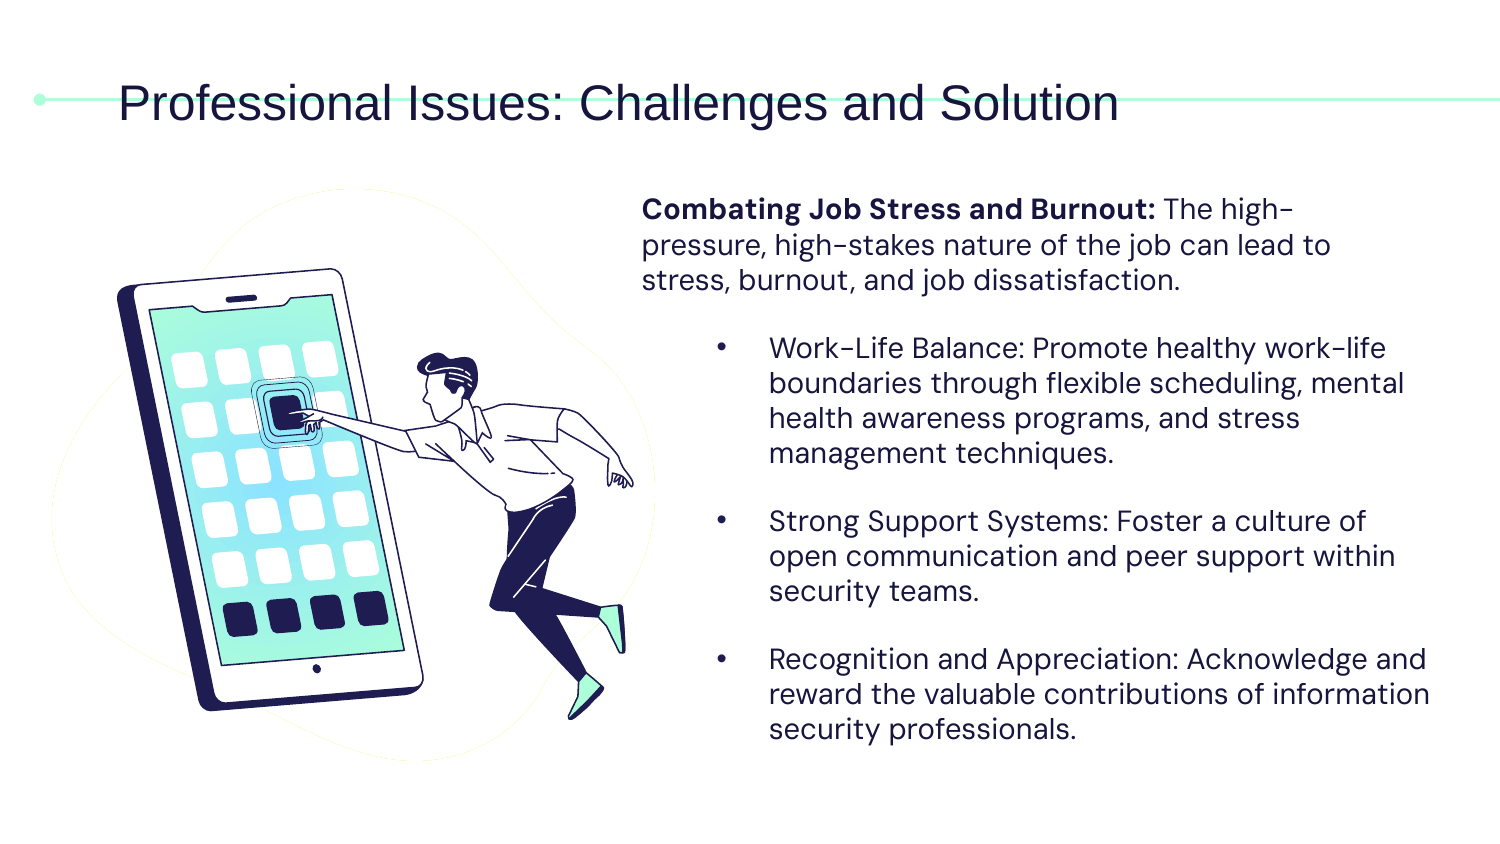

# Professional Issues: Challenges and Solution
Combating Job Stress and Burnout: The high-pressure, high-stakes nature of the job can lead to stress, burnout, and job dissatisfaction.
Work-Life Balance: Promote healthy work-life boundaries through flexible scheduling, mental health awareness programs, and stress management techniques.
Strong Support Systems: Foster a culture of open communication and peer support within security teams.
Recognition and Appreciation: Acknowledge and reward the valuable contributions of information security professionals.